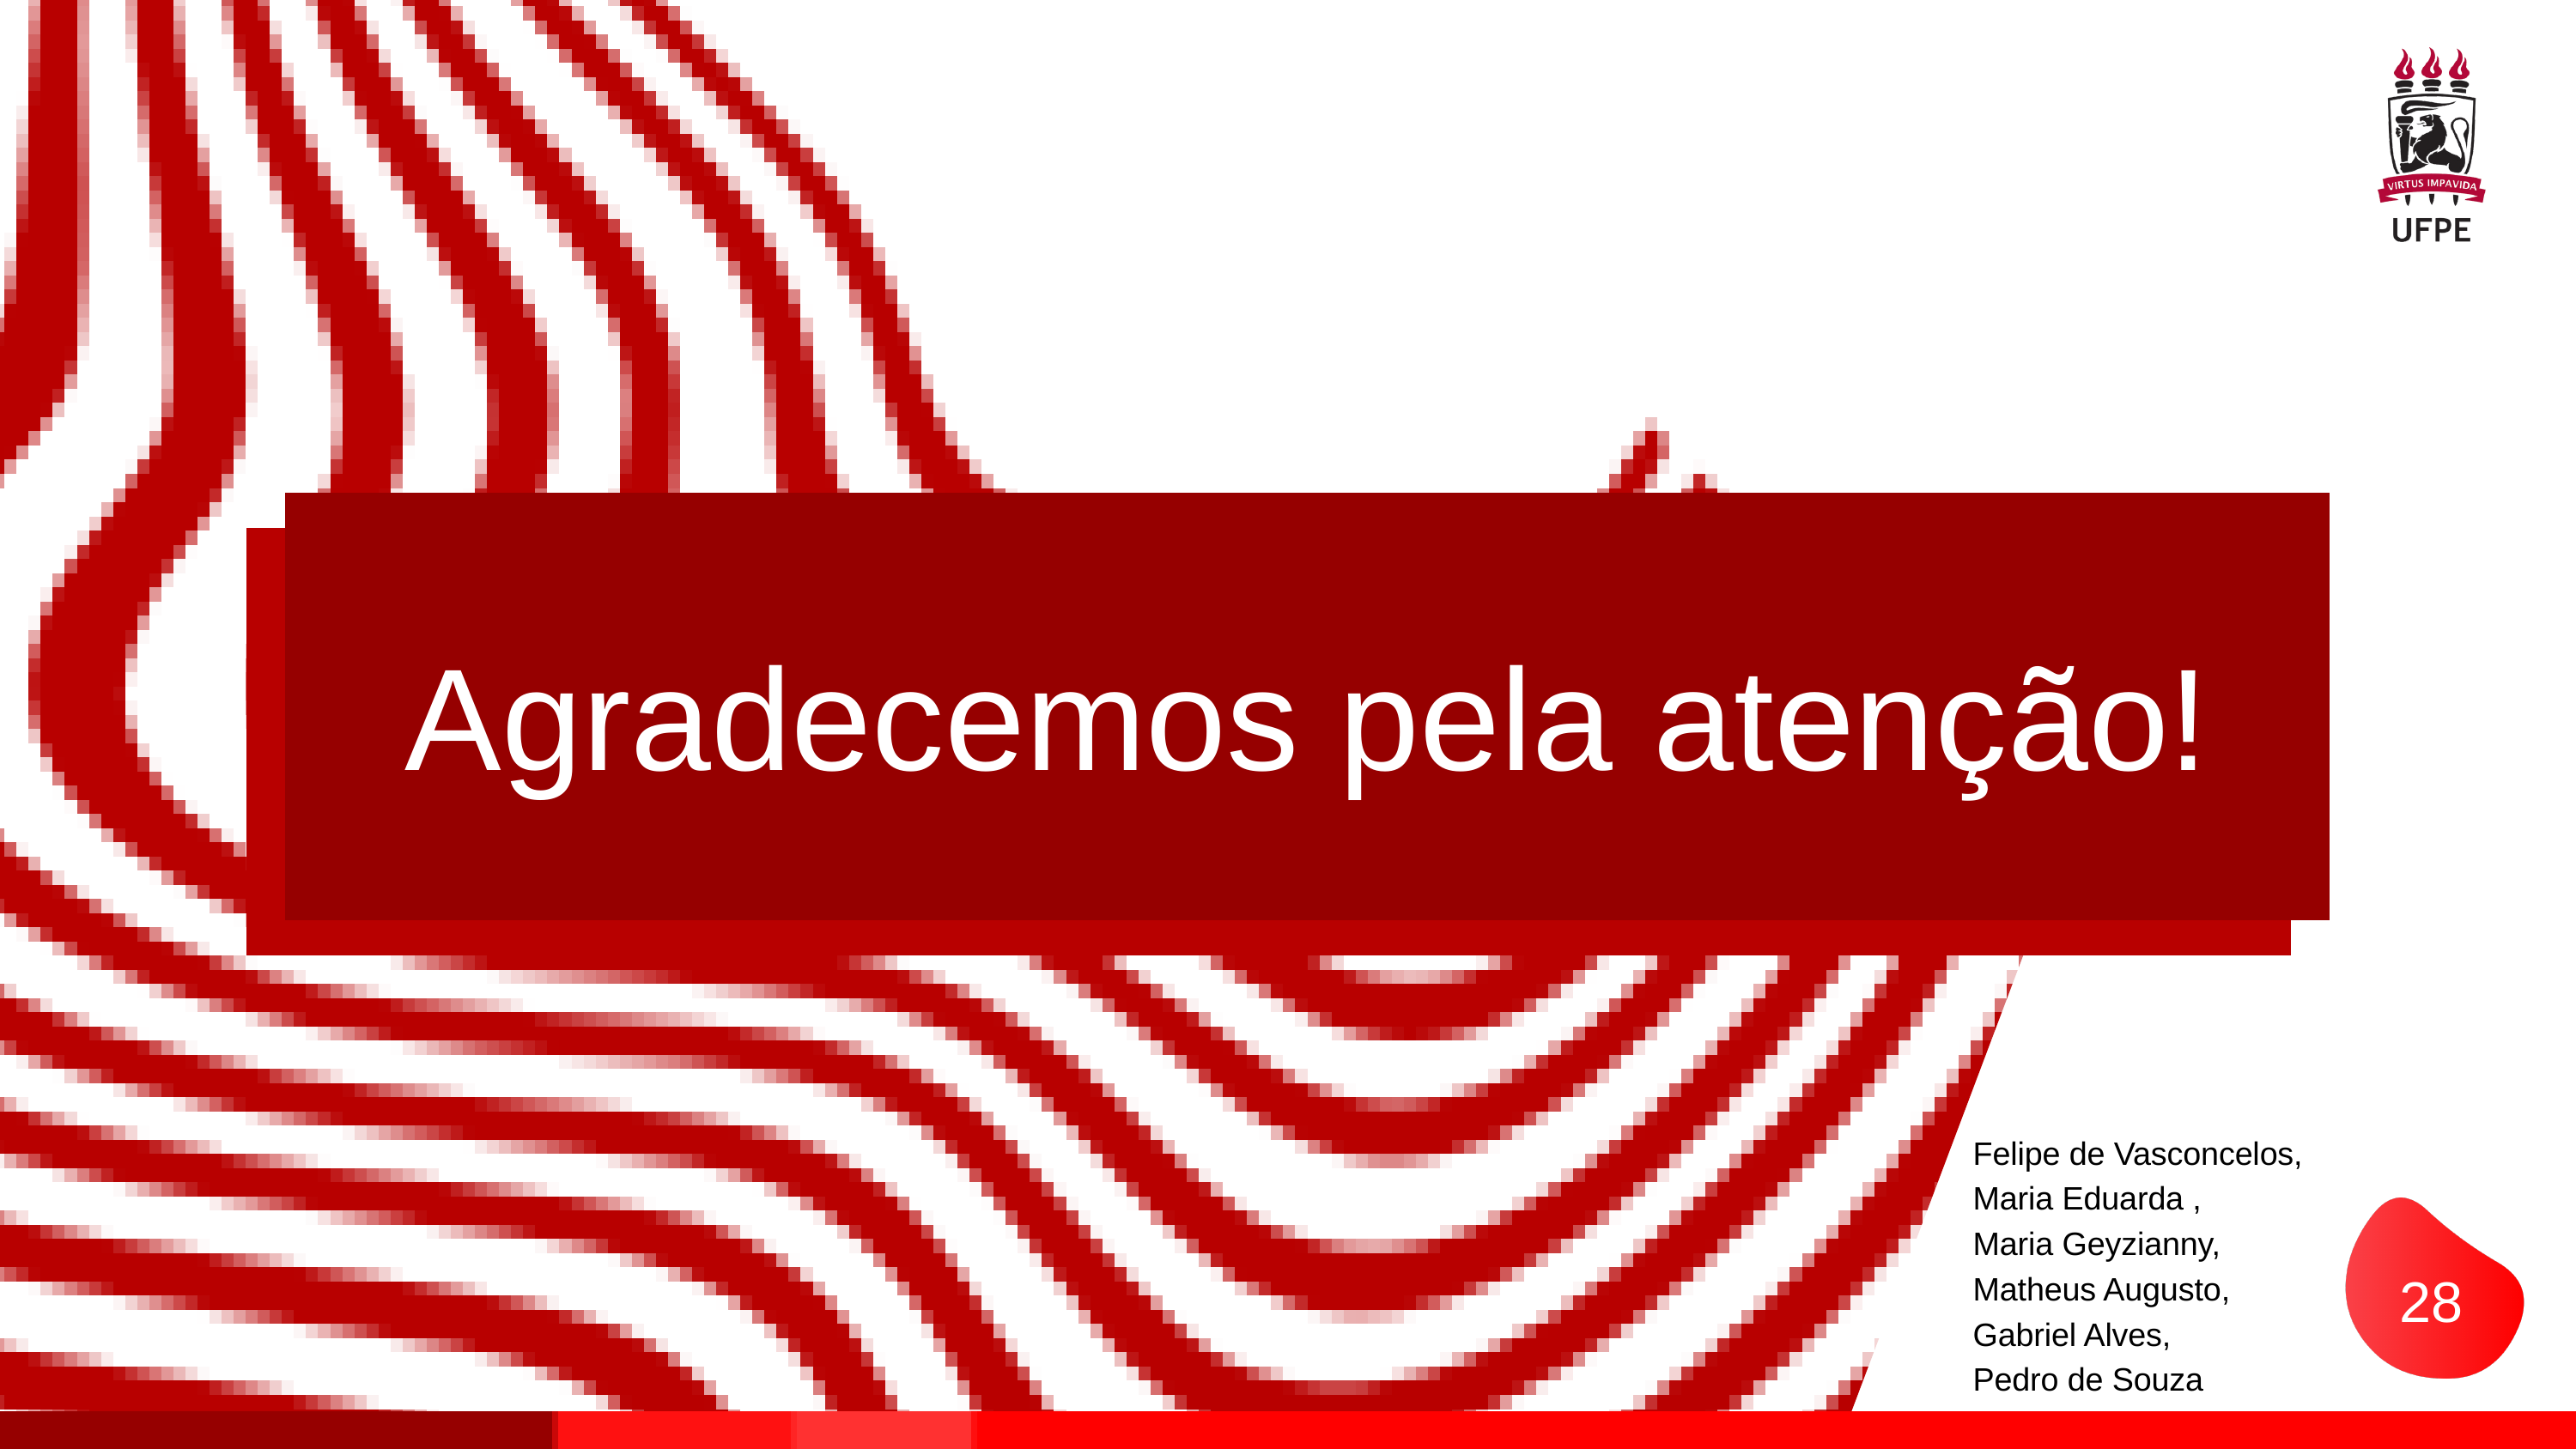

Agradecemos pela atenção!
Felipe de Vasconcelos,
Maria Eduarda ,
Maria Geyzianny,
Matheus Augusto,
Gabriel Alves,
Pedro de Souza

28

Felipe de Vasconcelos Melo, Maria Eduarda de Lima Gomes, Maria Geyzianny de Sousa Silva, Matheus Augusto Alves Bonfim, Gabriel Alves Almeida Cardoso, Pedro Henrique Oliveira de Souza